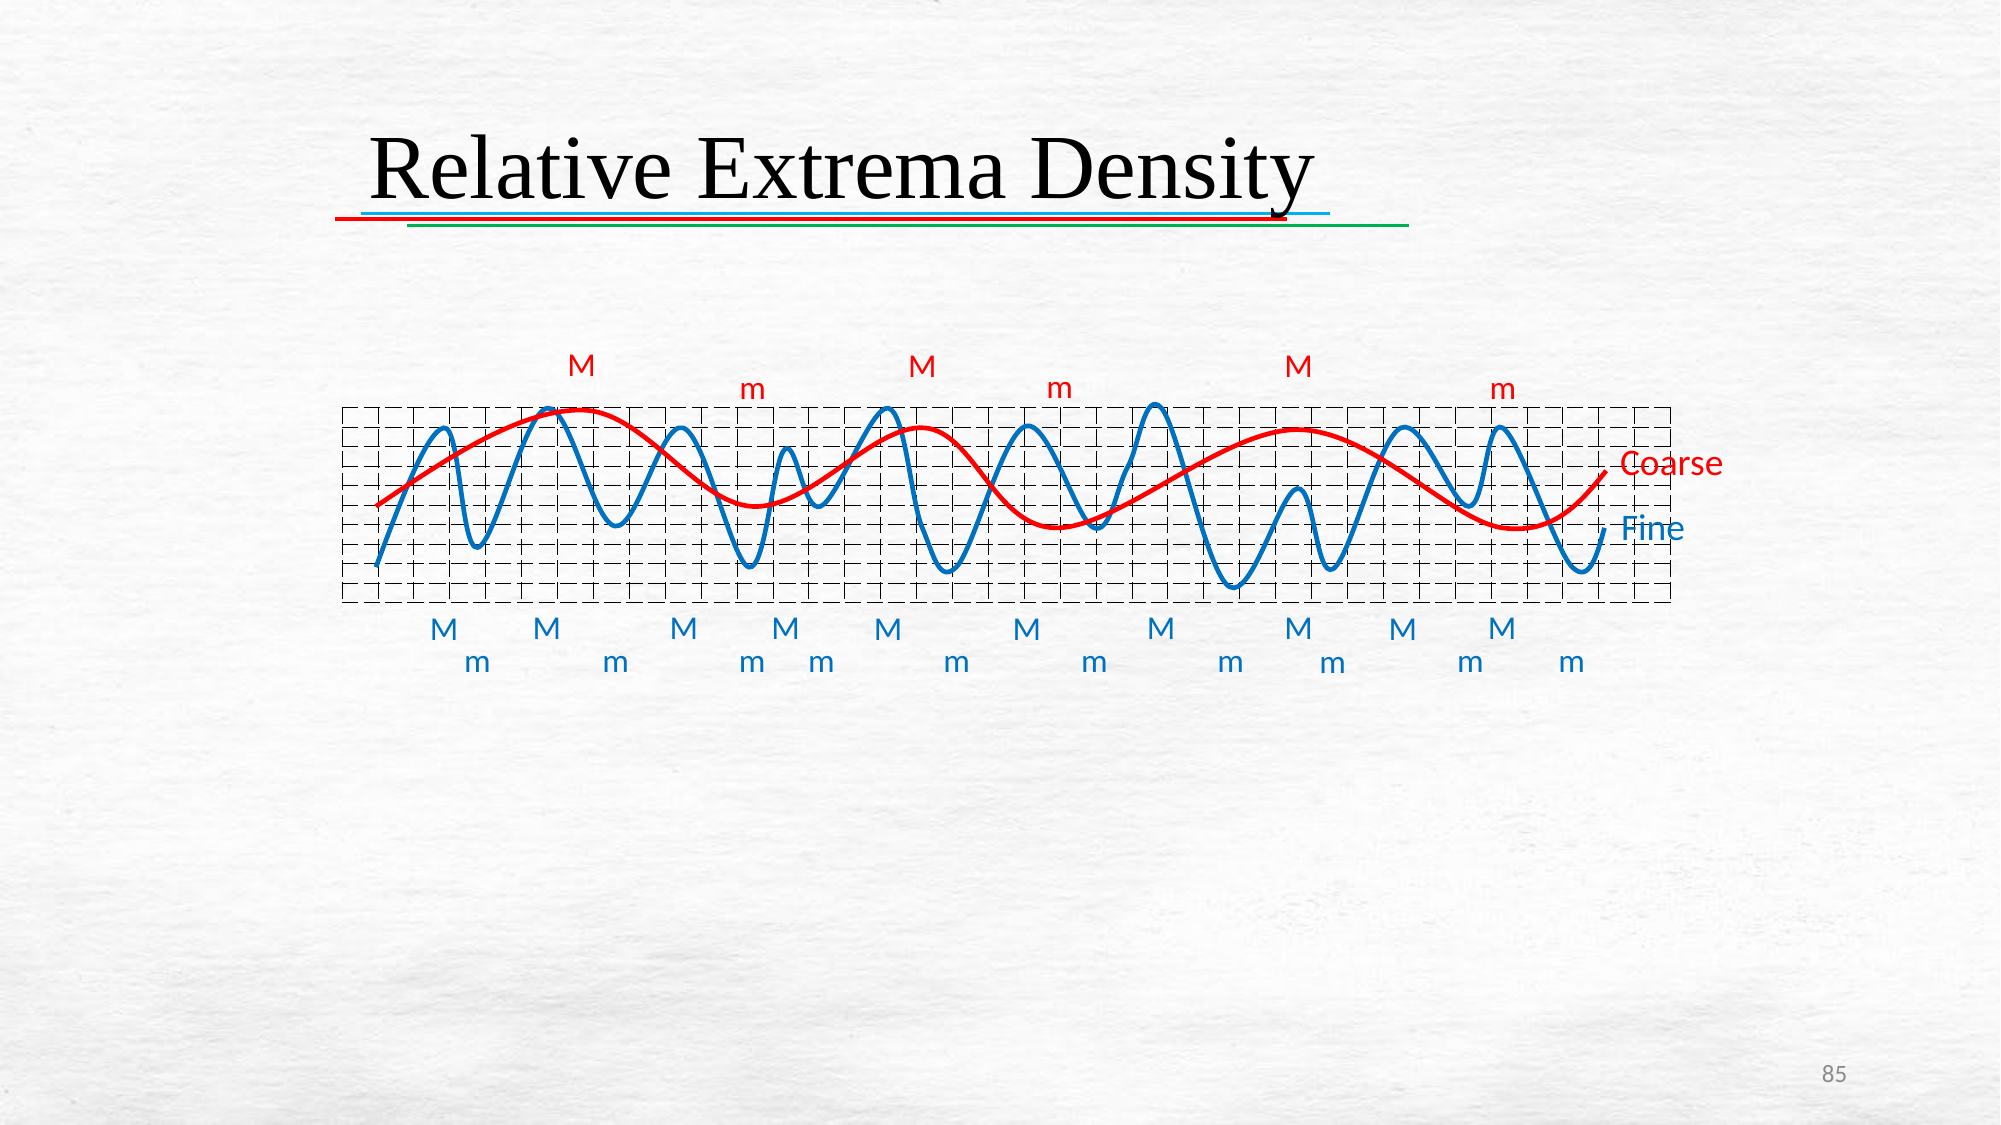

# Relative Extrema Density
M
M
M
m
m
m
M
M
M
M
M
M
M
M
M
M
m
m
m
m
m
m
m
m
m
m

|  |  |  |  |  |  |  |  |  |  |  |  |  |  |  |  |  |  |  |  |  |  |  |  |  |  |  |  |  |  |  |  |  |  |  |  |  |
| --- | --- | --- | --- | --- | --- | --- | --- | --- | --- | --- | --- | --- | --- | --- | --- | --- | --- | --- | --- | --- | --- | --- | --- | --- | --- | --- | --- | --- | --- | --- | --- | --- | --- | --- | --- | --- |
|  |  |  |  |  |  |  |  |  |  |  |  |  |  |  |  |  |  |  |  |  |  |  |  |  |  |  |  |  |  |  |  |  |  |  |  |  |
|  |  |  |  |  |  |  |  |  |  |  |  |  |  |  |  |  |  |  |  |  |  |  |  |  |  |  |  |  |  |  |  |  |  |  |  |  |
|  |  |  |  |  |  |  |  |  |  |  |  |  |  |  |  |  |  |  |  |  |  |  |  |  |  |  |  |  |  |  |  |  |  |  |  |  |
|  |  |  |  |  |  |  |  |  |  |  |  |  |  |  |  |  |  |  |  |  |  |  |  |  |  |  |  |  |  |  |  |  |  |  |  |  |
|  |  |  |  |  |  |  |  |  |  |  |  |  |  |  |  |  |  |  |  |  |  |  |  |  |  |  |  |  |  |  |  |  |  |  |  |  |
|  |  |  |  |  |  |  |  |  |  |  |  |  |  |  |  |  |  |  |  |  |  |  |  |  |  |  |  |  |  |  |  |  |  |  |  |  |
|  |  |  |  |  |  |  |  |  |  |  |  |  |  |  |  |  |  |  |  |  |  |  |  |  |  |  |  |  |  |  |  |  |  |  |  |  |
|  |  |  |  |  |  |  |  |  |  |  |  |  |  |  |  |  |  |  |  |  |  |  |  |  |  |  |  |  |  |  |  |  |  |  |  |  |
|  |  |  |  |  |  |  |  |  |  |  |  |  |  |  |  |  |  |  |  |  |  |  |  |  |  |  |  |  |  |  |  |  |  |  |  |  |

Coarse
Fine
85